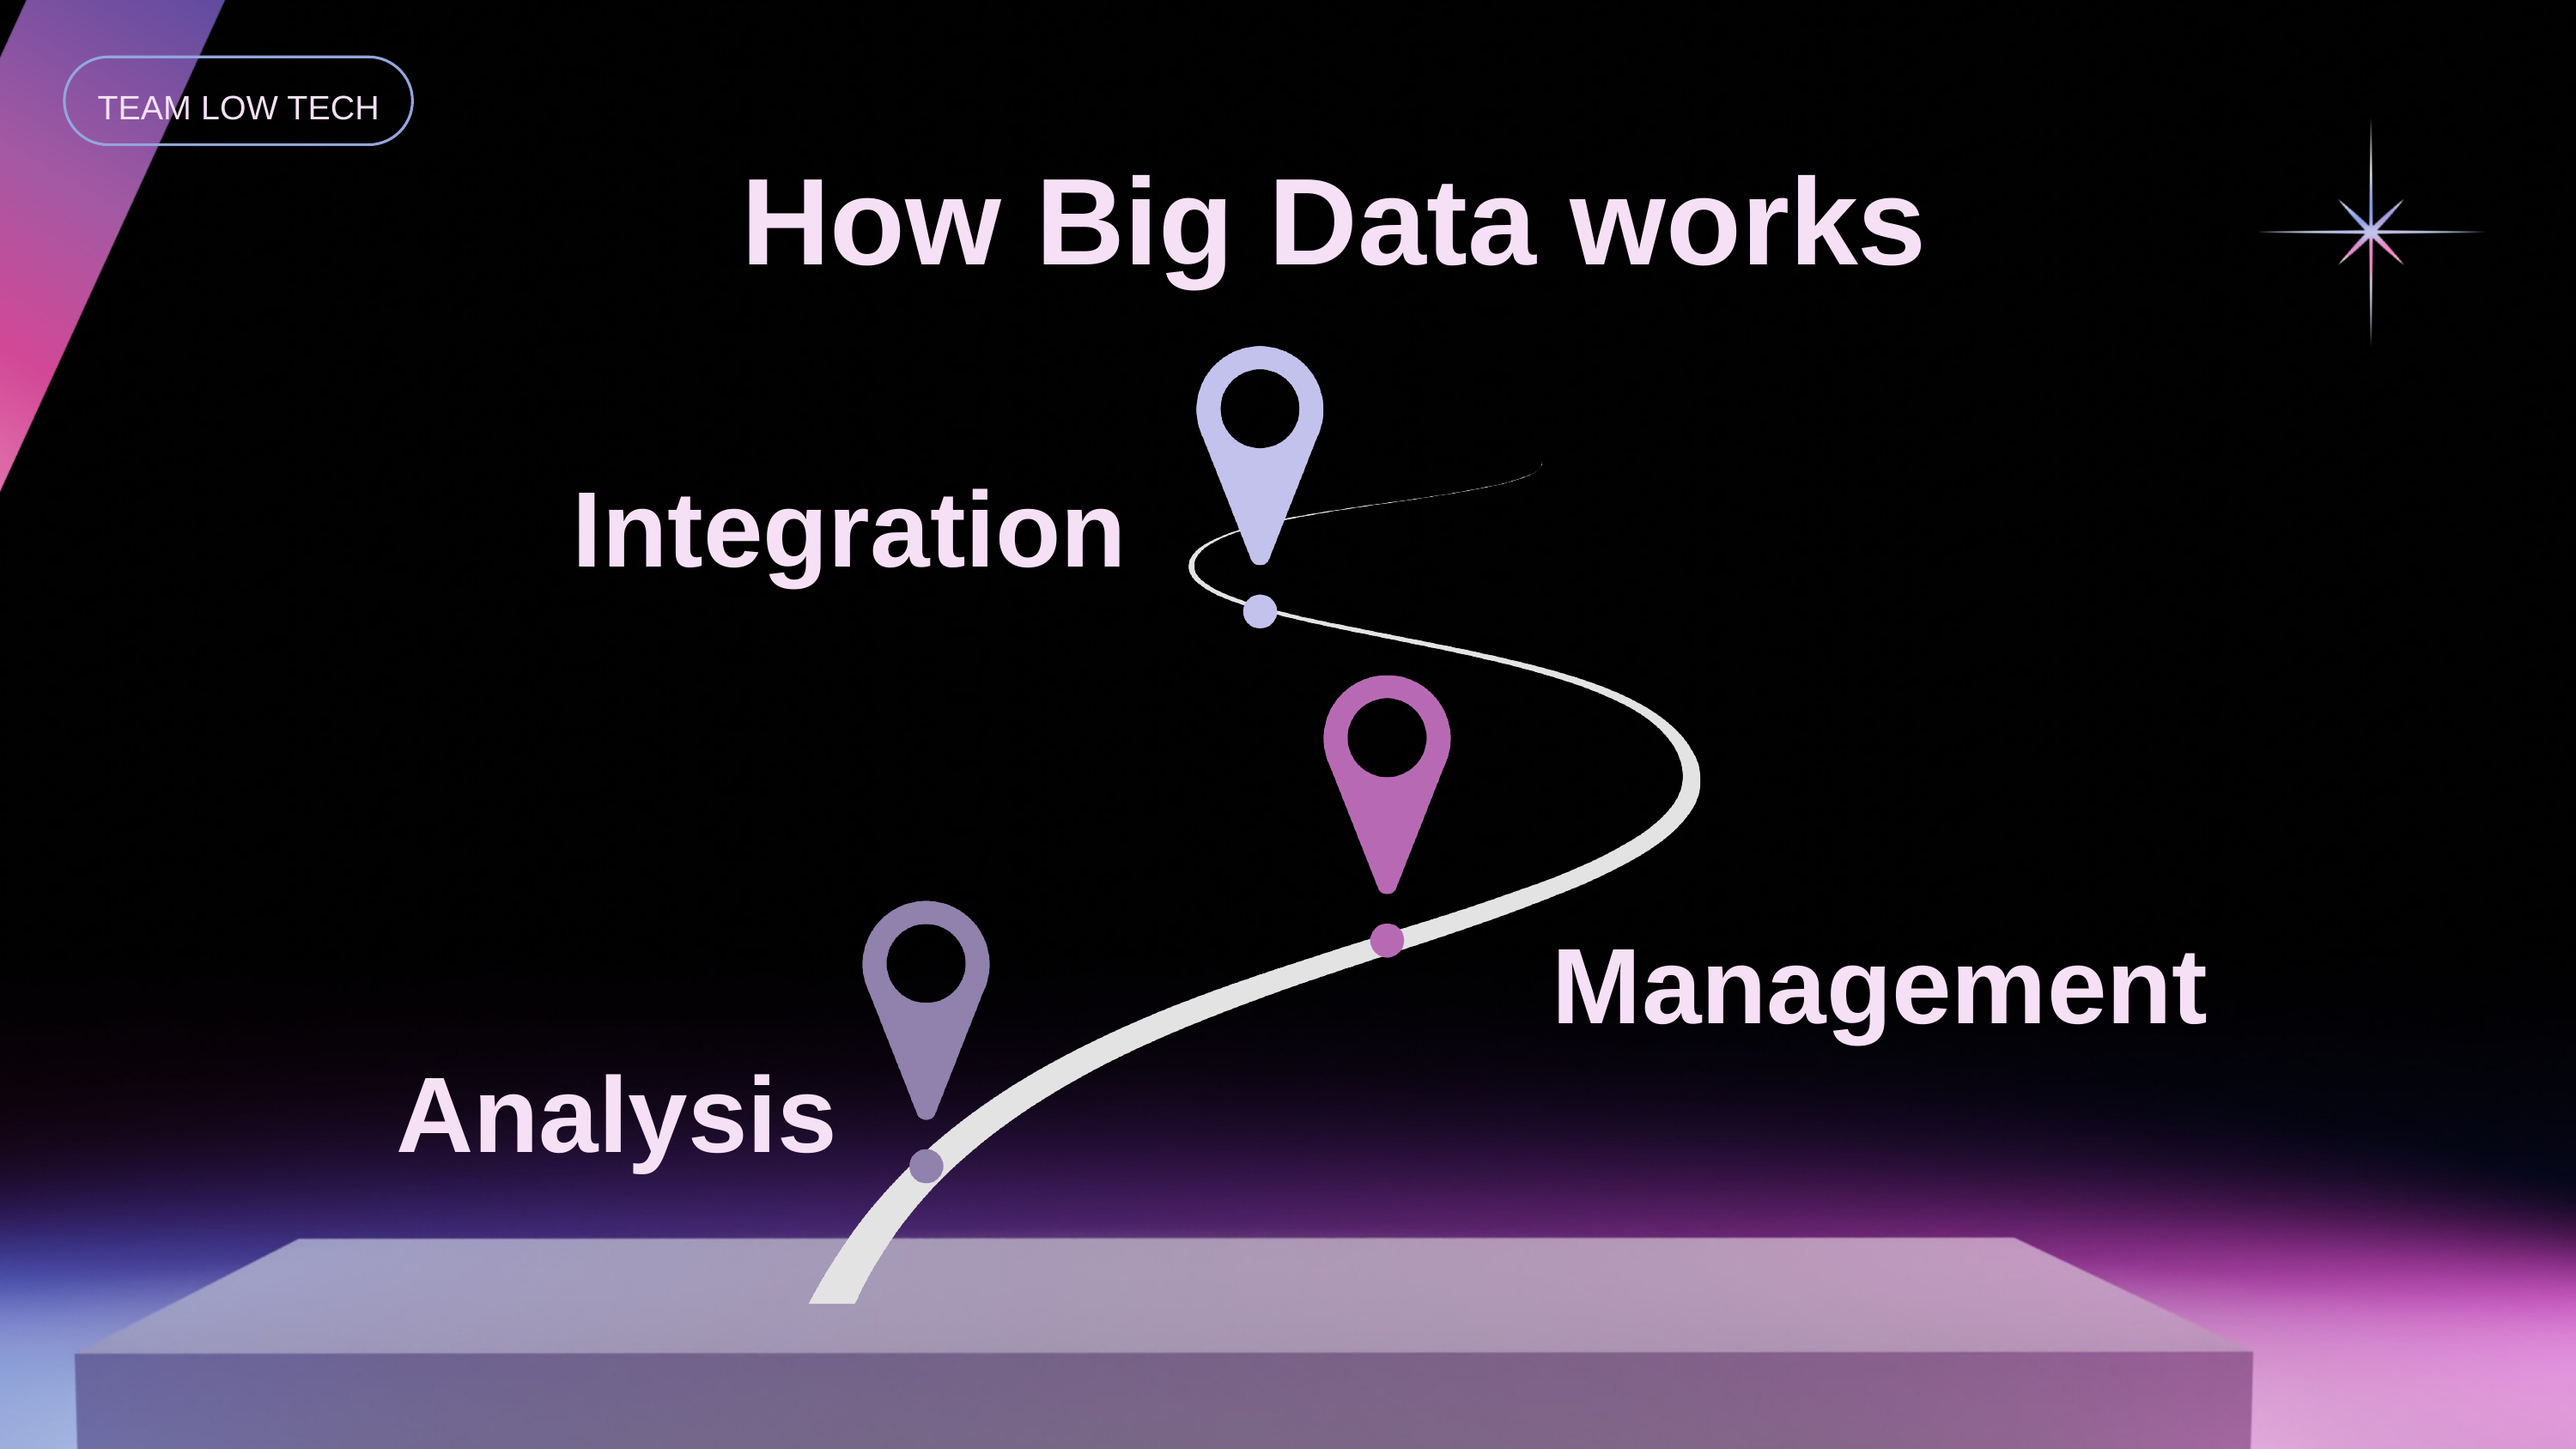

TEAM LOW TECH
How Big Data works

Integration
Management
Analysis